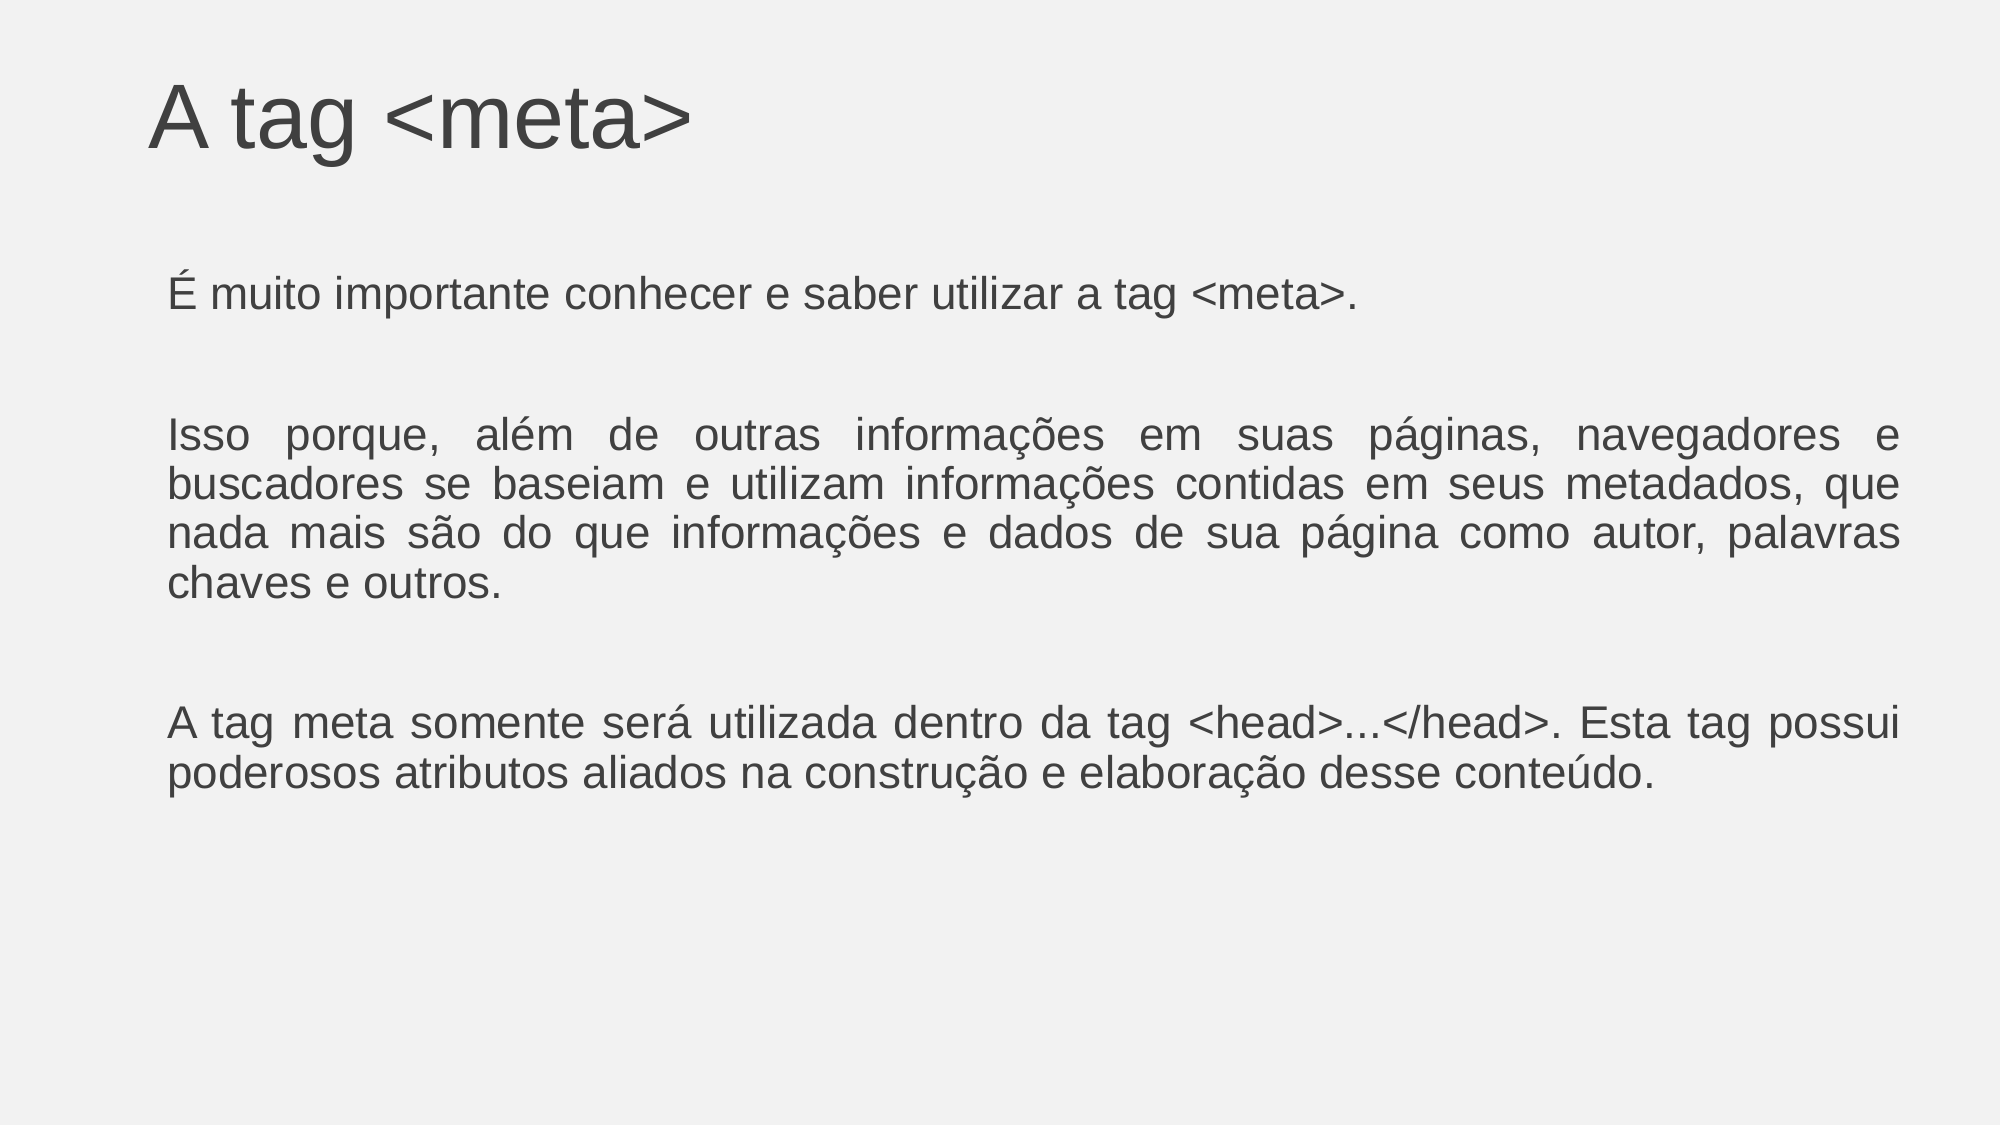

# A tag <meta>
É muito importante conhecer e saber utilizar a tag <meta>.

Isso porque, além de outras informações em suas páginas, navegadores e buscadores se baseiam e utilizam informações contidas em seus metadados, que nada mais são do que informações e dados de sua página como autor, palavras chaves e outros.

A tag meta somente será utilizada dentro da tag <head>...</head>. Esta tag possui poderosos atributos aliados na construção e elaboração desse conteúdo.